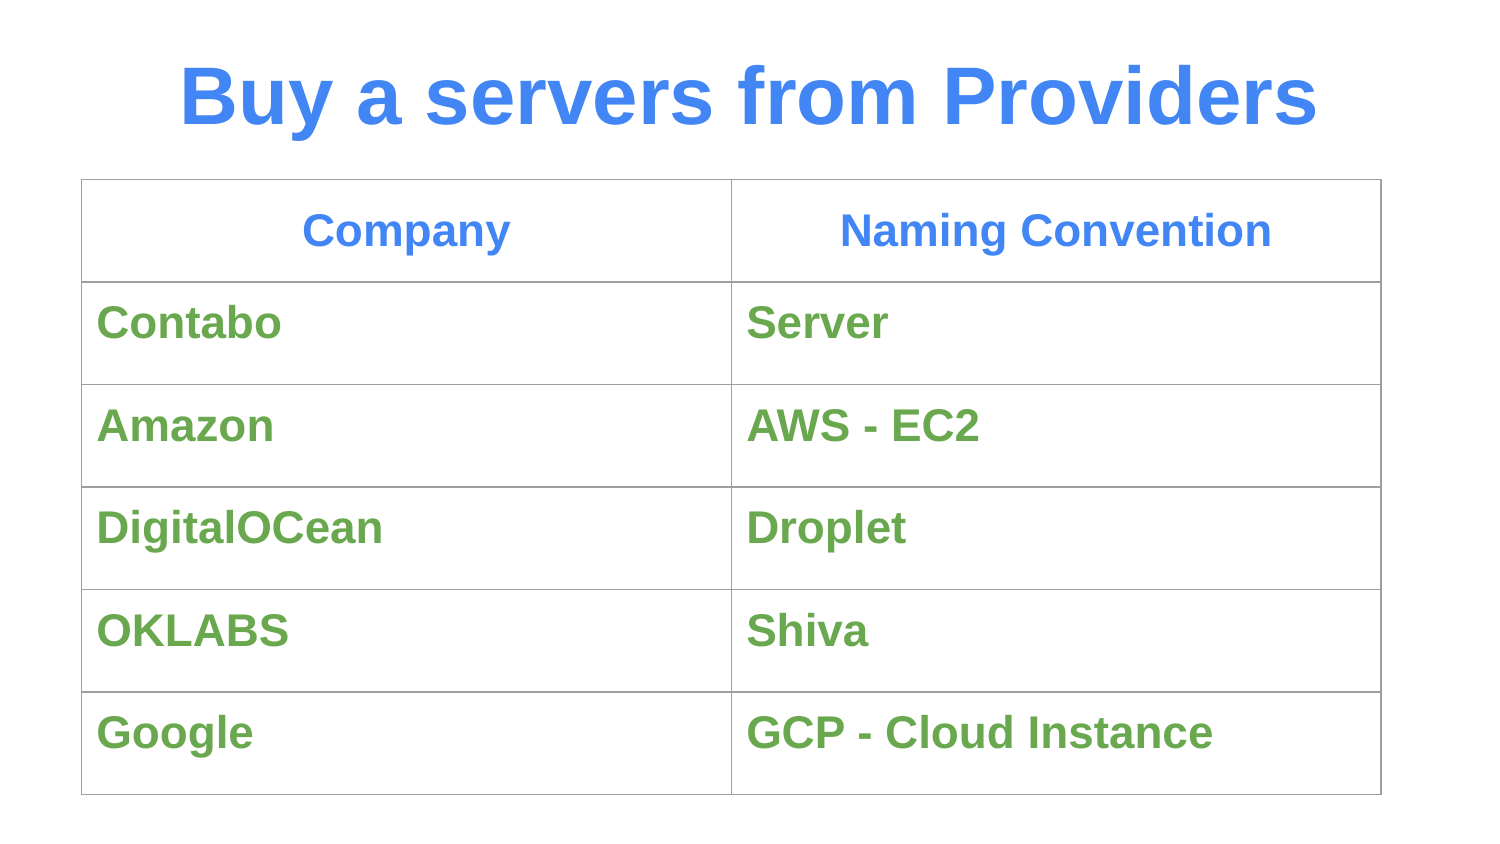

# Buy a servers from Providers
| Company | Naming Convention |
| --- | --- |
| Contabo | Server |
| Amazon | AWS - EC2 |
| DigitalOCean | Droplet |
| OKLABS | Shiva |
| Google | GCP - Cloud Instance |